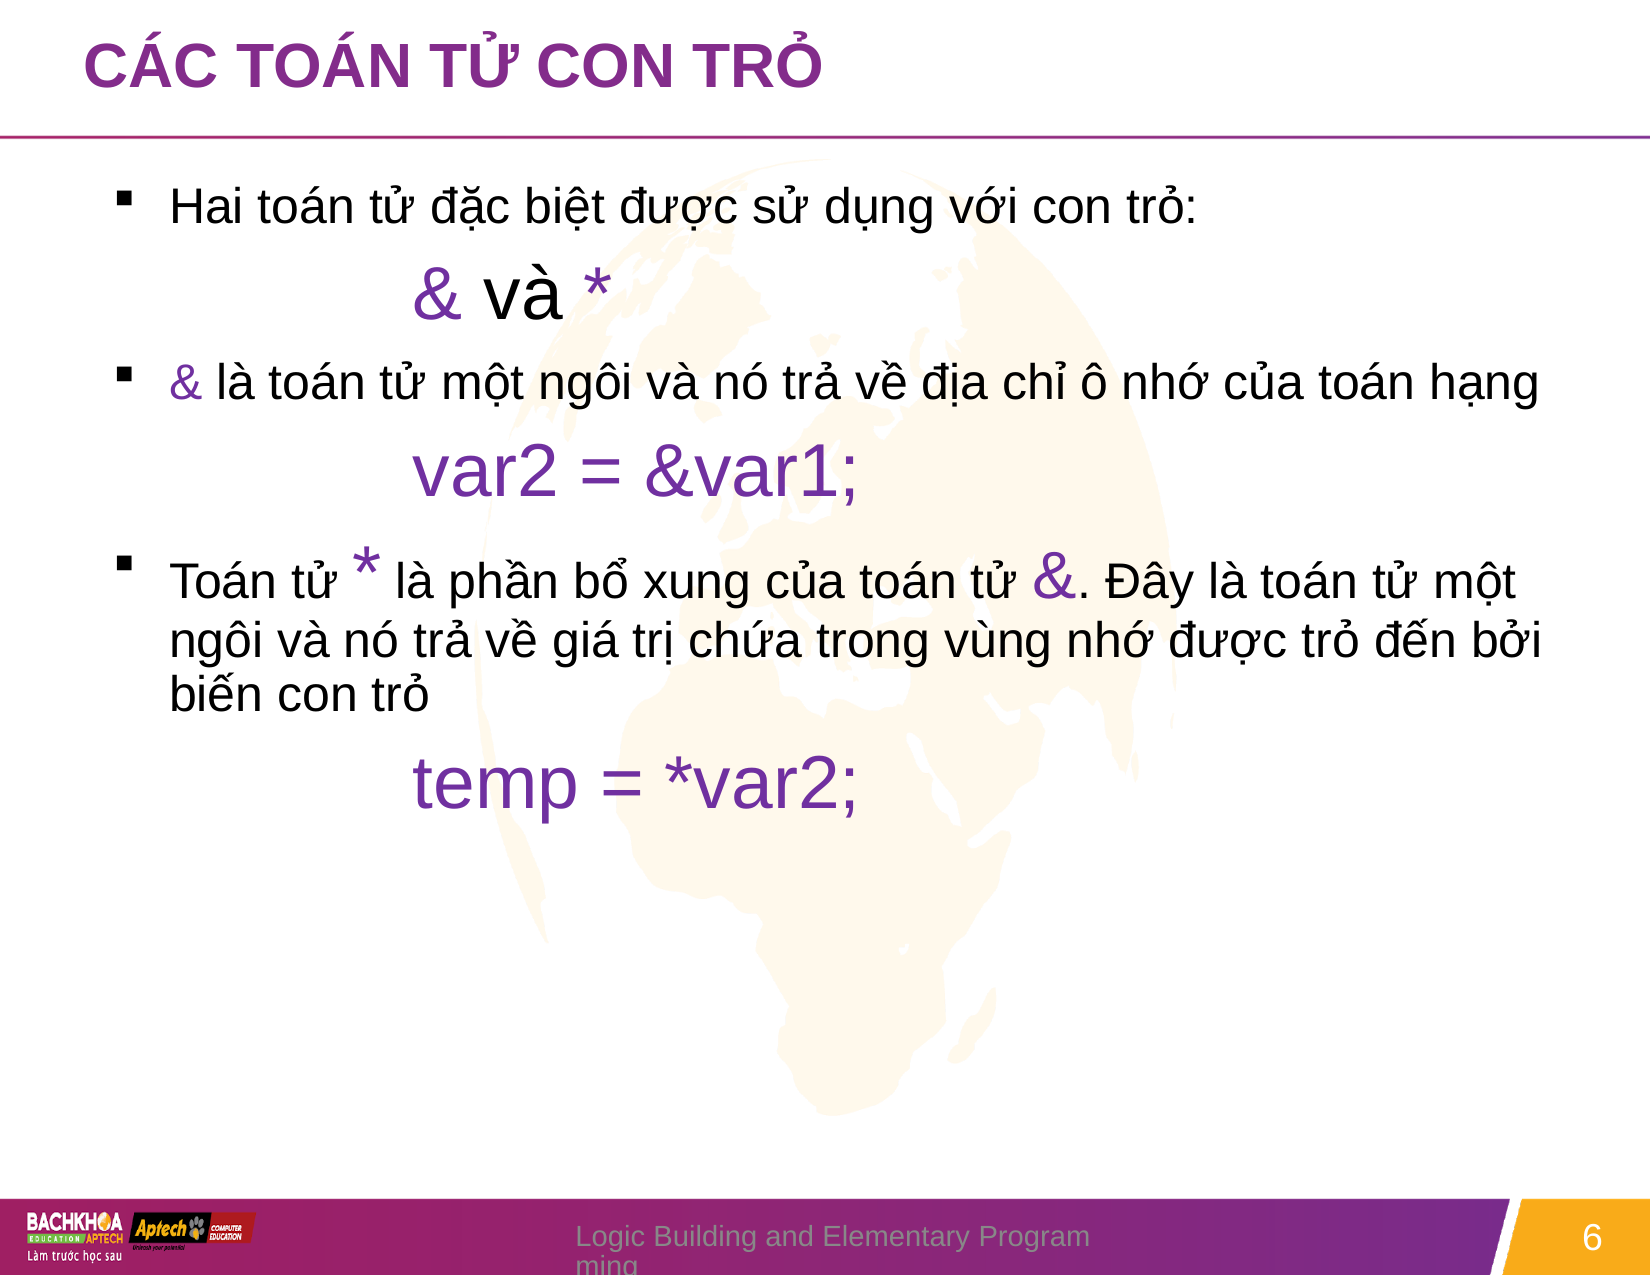

# CÁC TOÁN TỬ CON TRỎ
Hai toán tử đặc biệt được sử dụng với con trỏ:
		& và *
& là toán tử một ngôi và nó trả về địa chỉ ô nhớ của toán hạng
		var2 = &var1;
Toán tử * là phần bổ xung của toán tử &. Đây là toán tử một ngôi và nó trả về giá trị chứa trong vùng nhớ được trỏ đến bởi biến con trỏ
		temp = *var2;
Logic Building and Elementary Programming
6